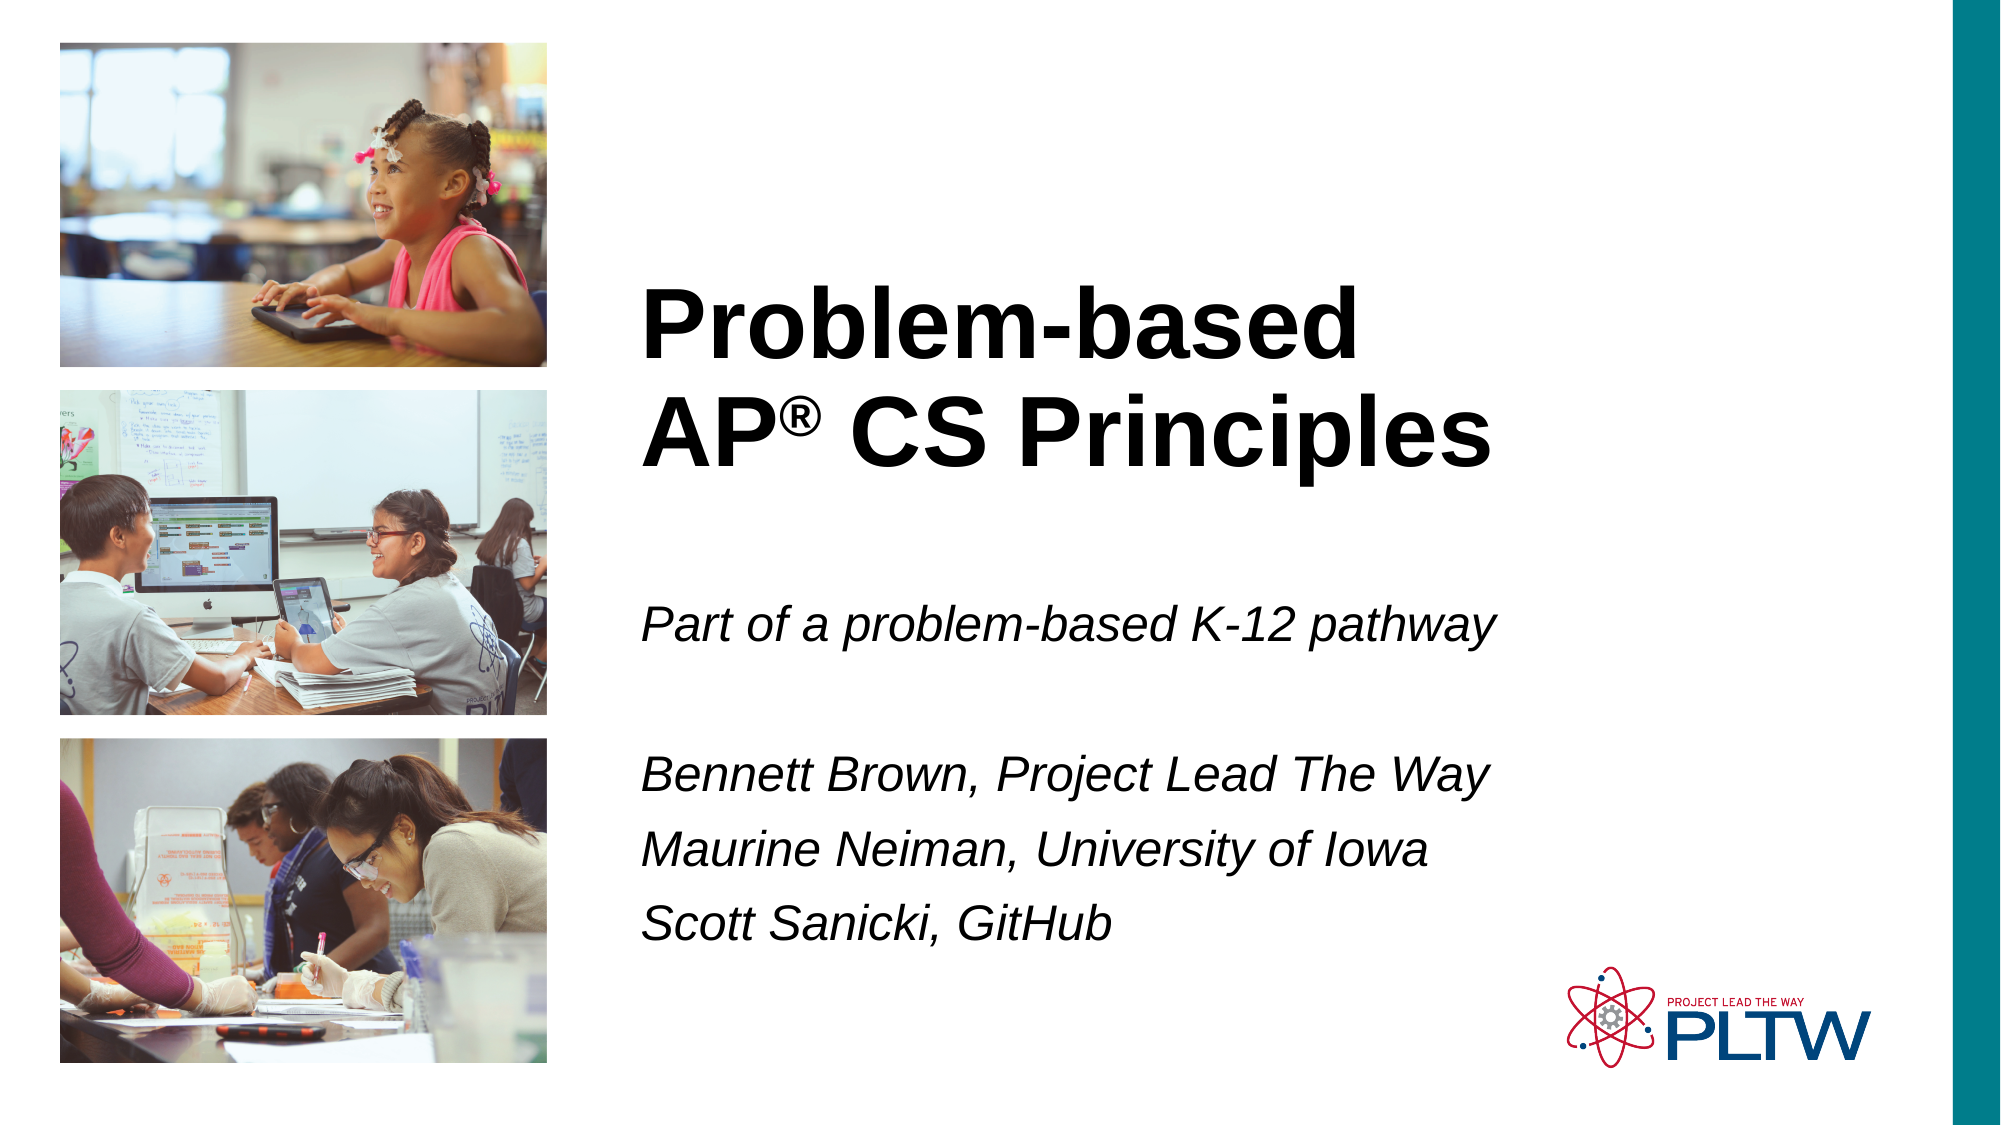

# Problem-based AP® CS Principles
Part of a problem-based K-12 pathway

Bennett Brown, Project Lead The Way
Maurine Neiman, University of Iowa
Scott Sanicki, GitHub